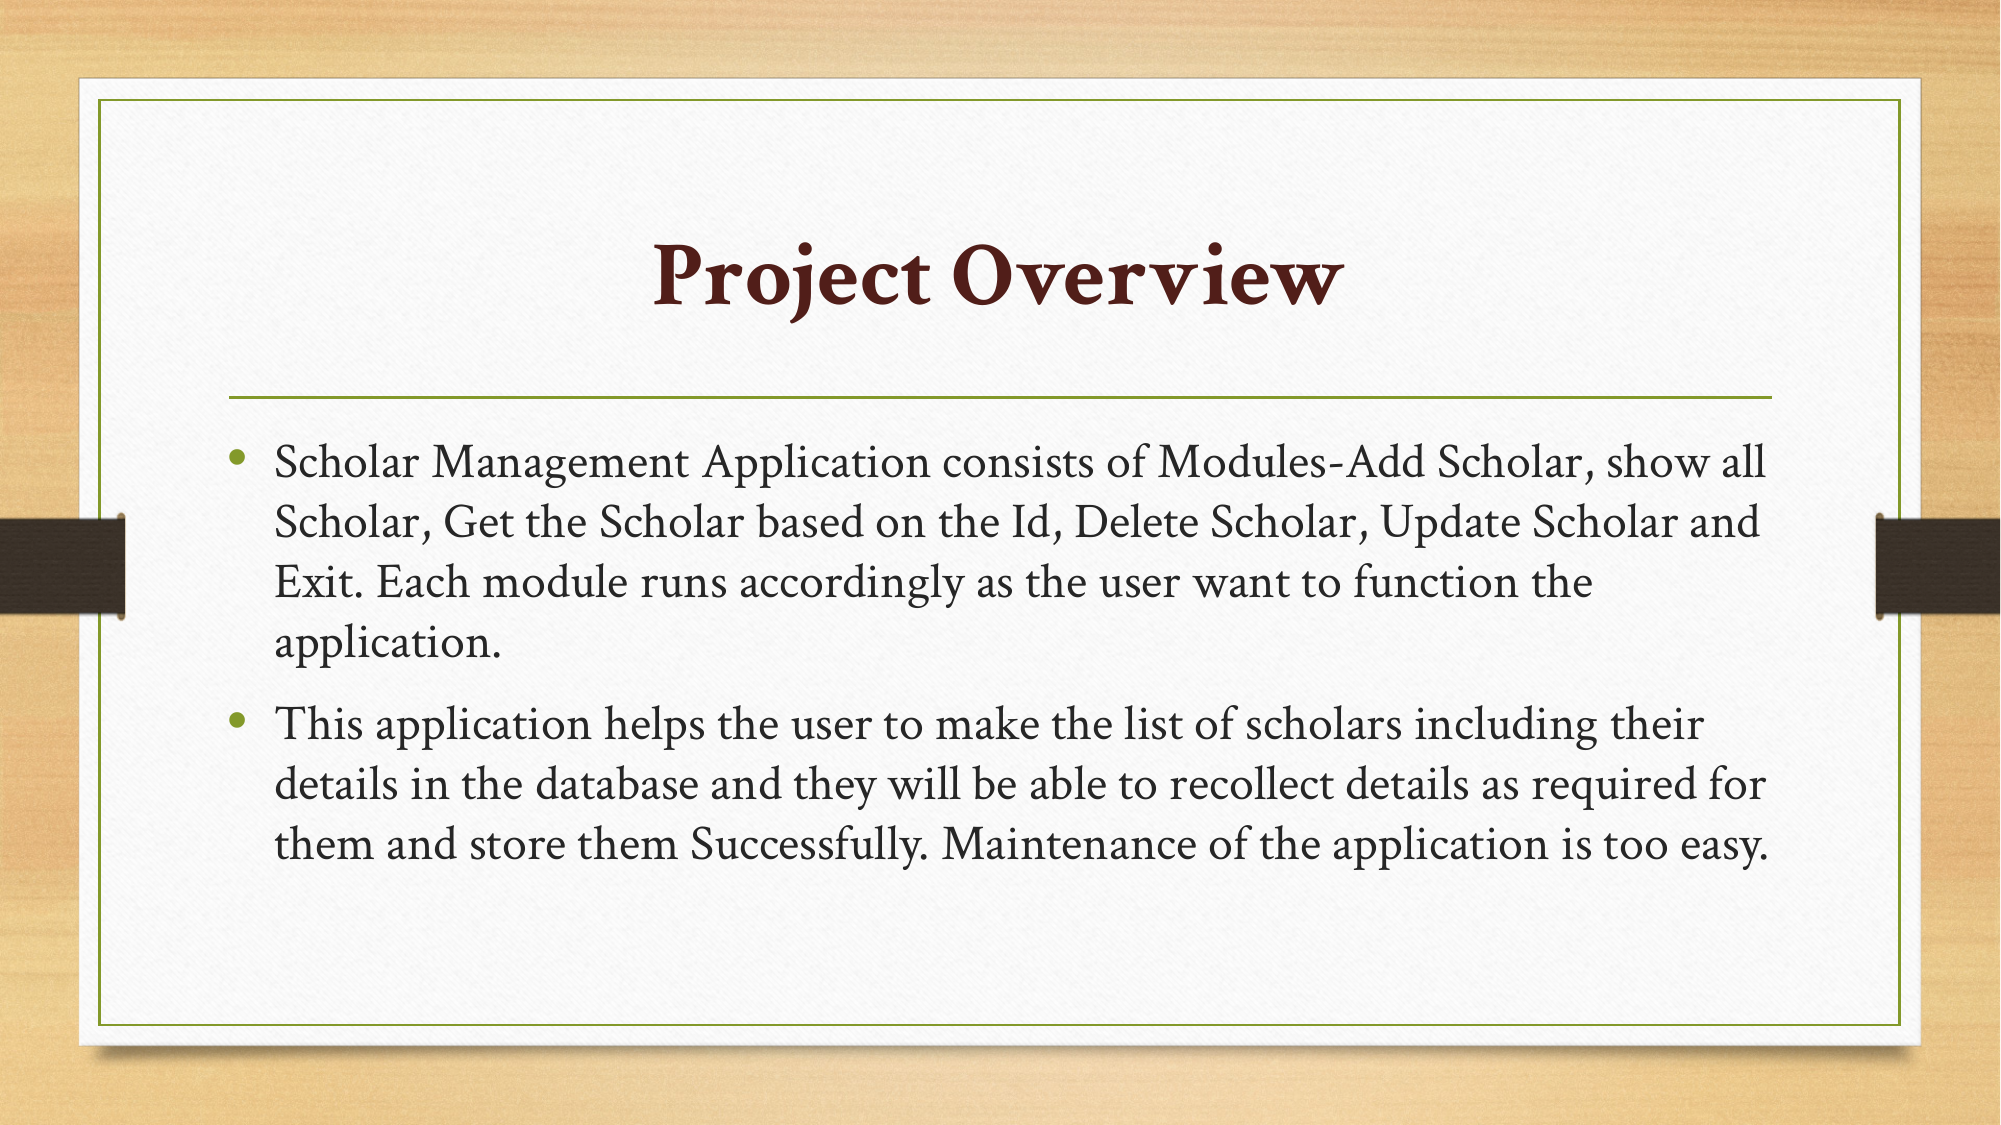

# Project Overview
Scholar Management Application consists of Modules-Add Scholar, show all Scholar, Get the Scholar based on the Id, Delete Scholar, Update Scholar and Exit. Each module runs accordingly as the user want to function the application.
This application helps the user to make the list of scholars including their details in the database and they will be able to recollect details as required for them and store them Successfully. Maintenance of the application is too easy.